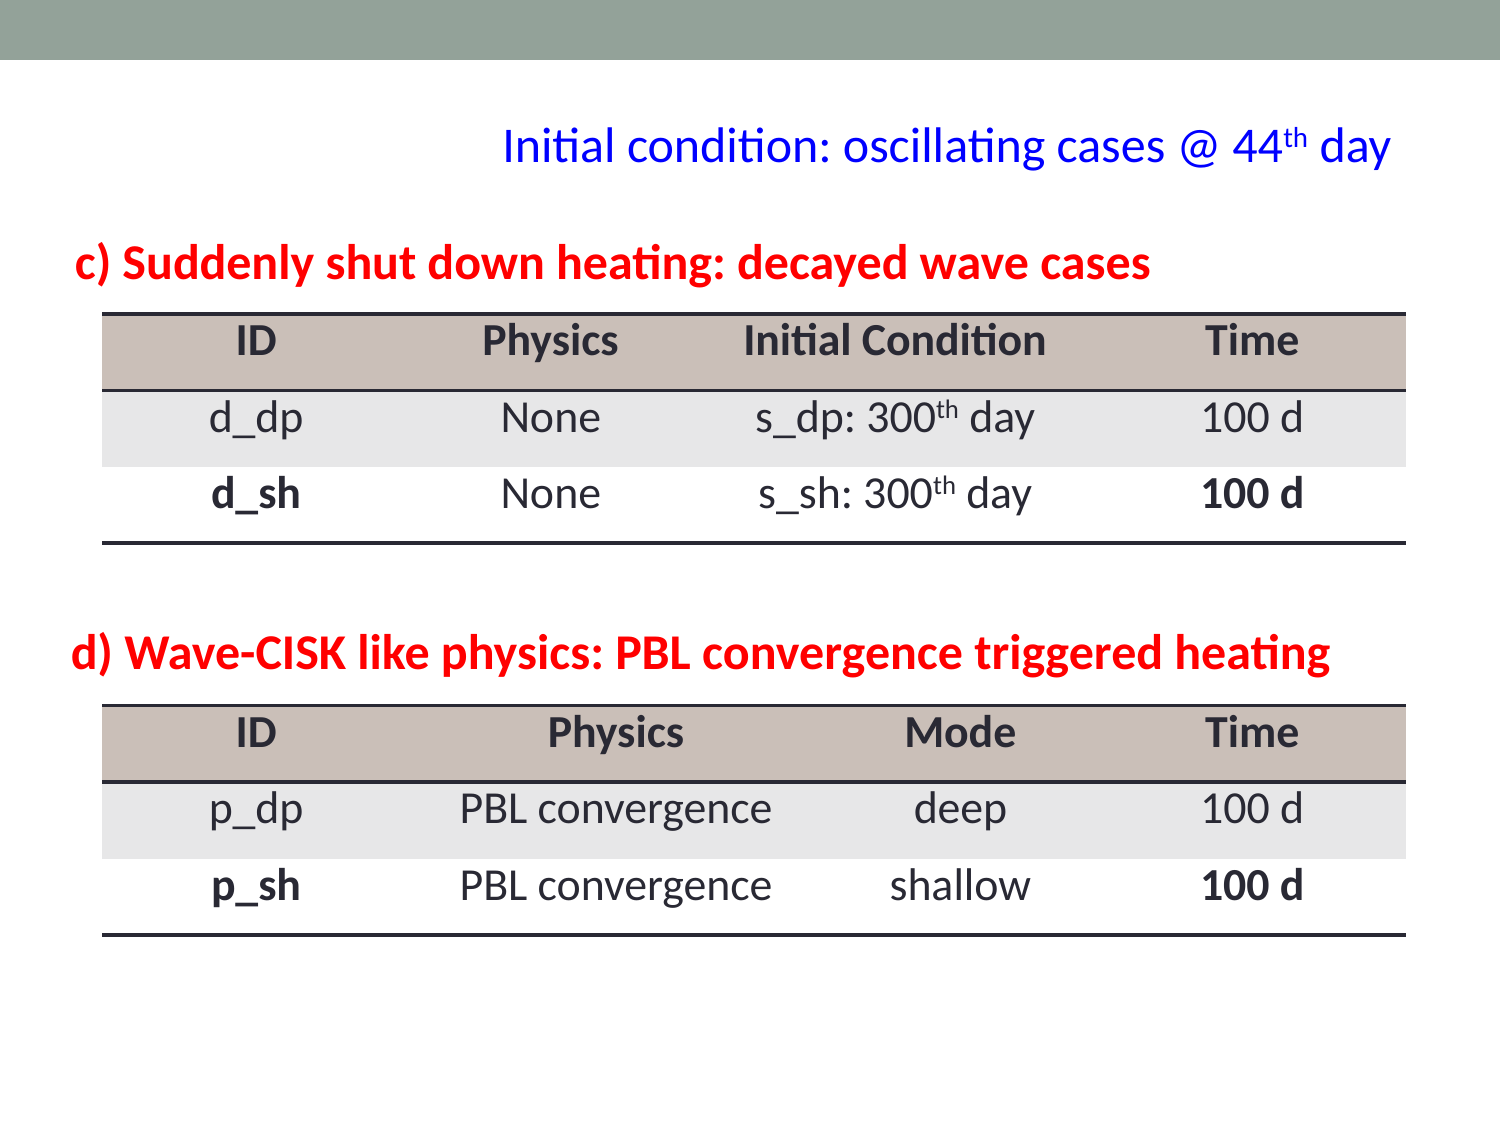

Initial condition: oscillating cases @ 44th day
c) Suddenly shut down heating: decayed wave cases
| ID | Physics | Initial Condition | Time |
| --- | --- | --- | --- |
| d\_dp | None | s\_dp: 300th day | 100 d |
| d\_sh | None | s\_sh: 300th day | 100 d |
d) Wave-CISK like physics: PBL convergence triggered heating
| ID | Physics | Mode | Time |
| --- | --- | --- | --- |
| p\_dp | PBL convergence | deep | 100 d |
| p\_sh | PBL convergence | shallow | 100 d |